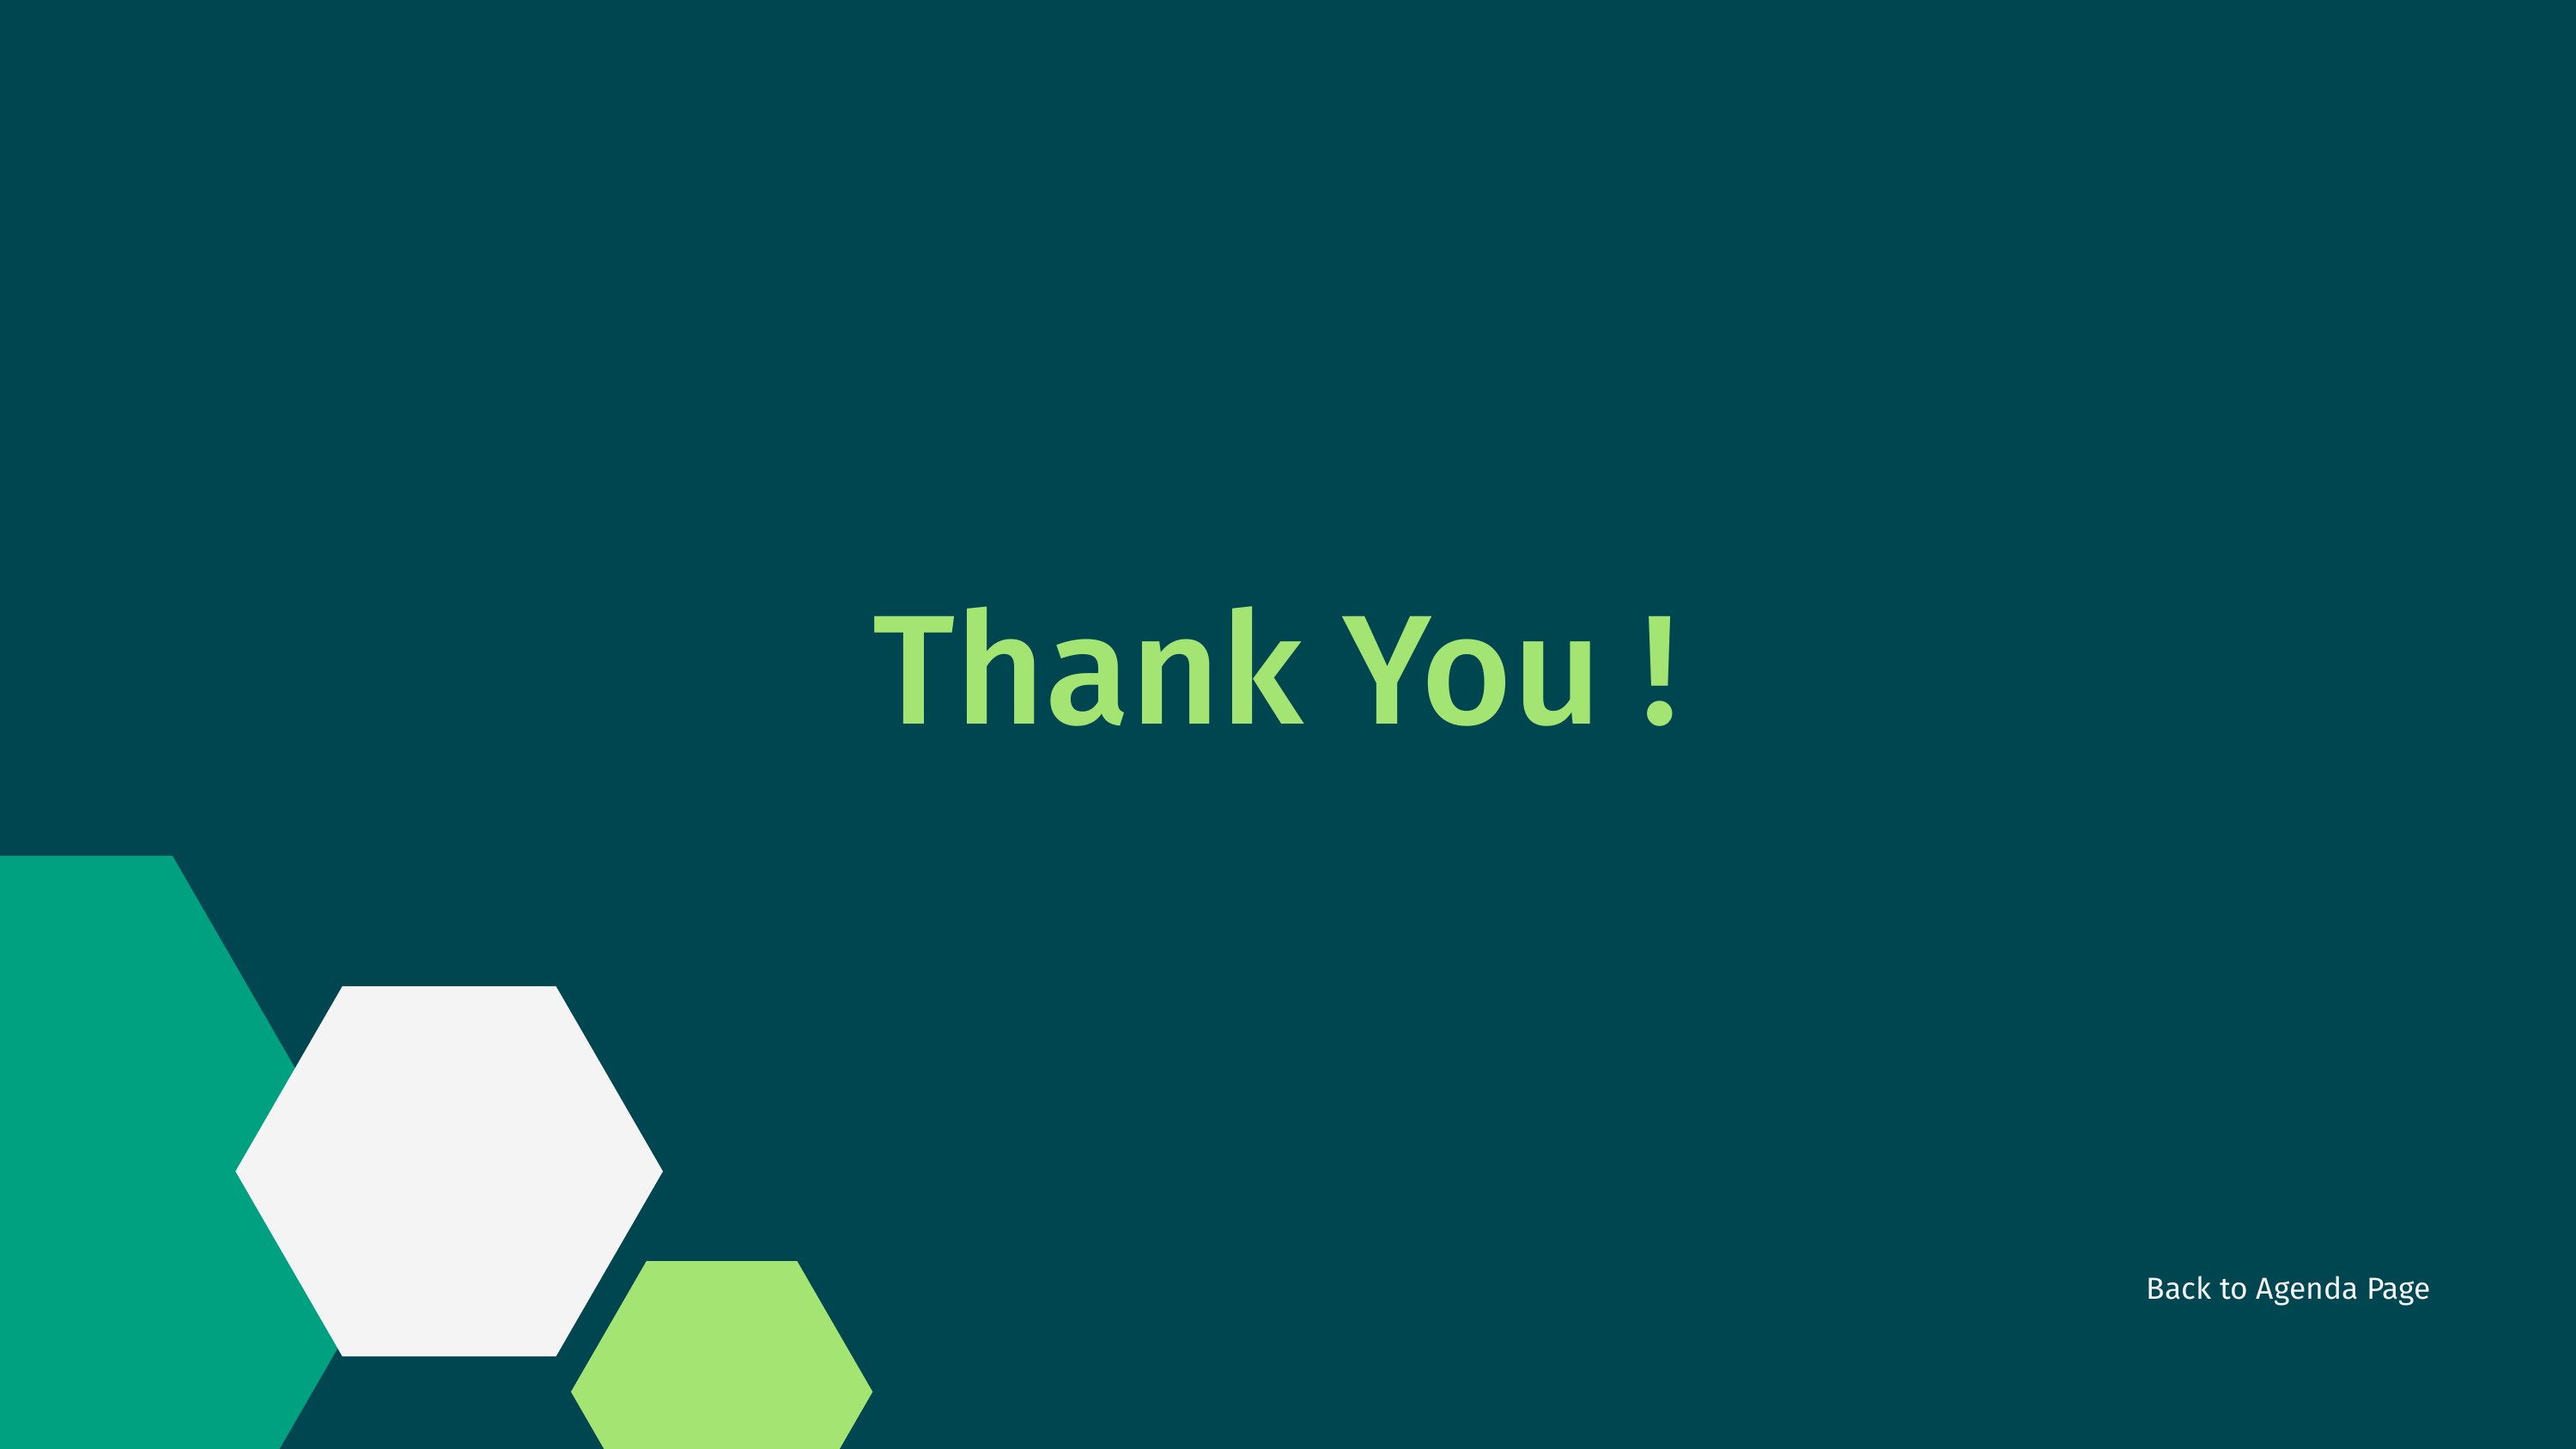

Thank You !

Back to Agenda Page